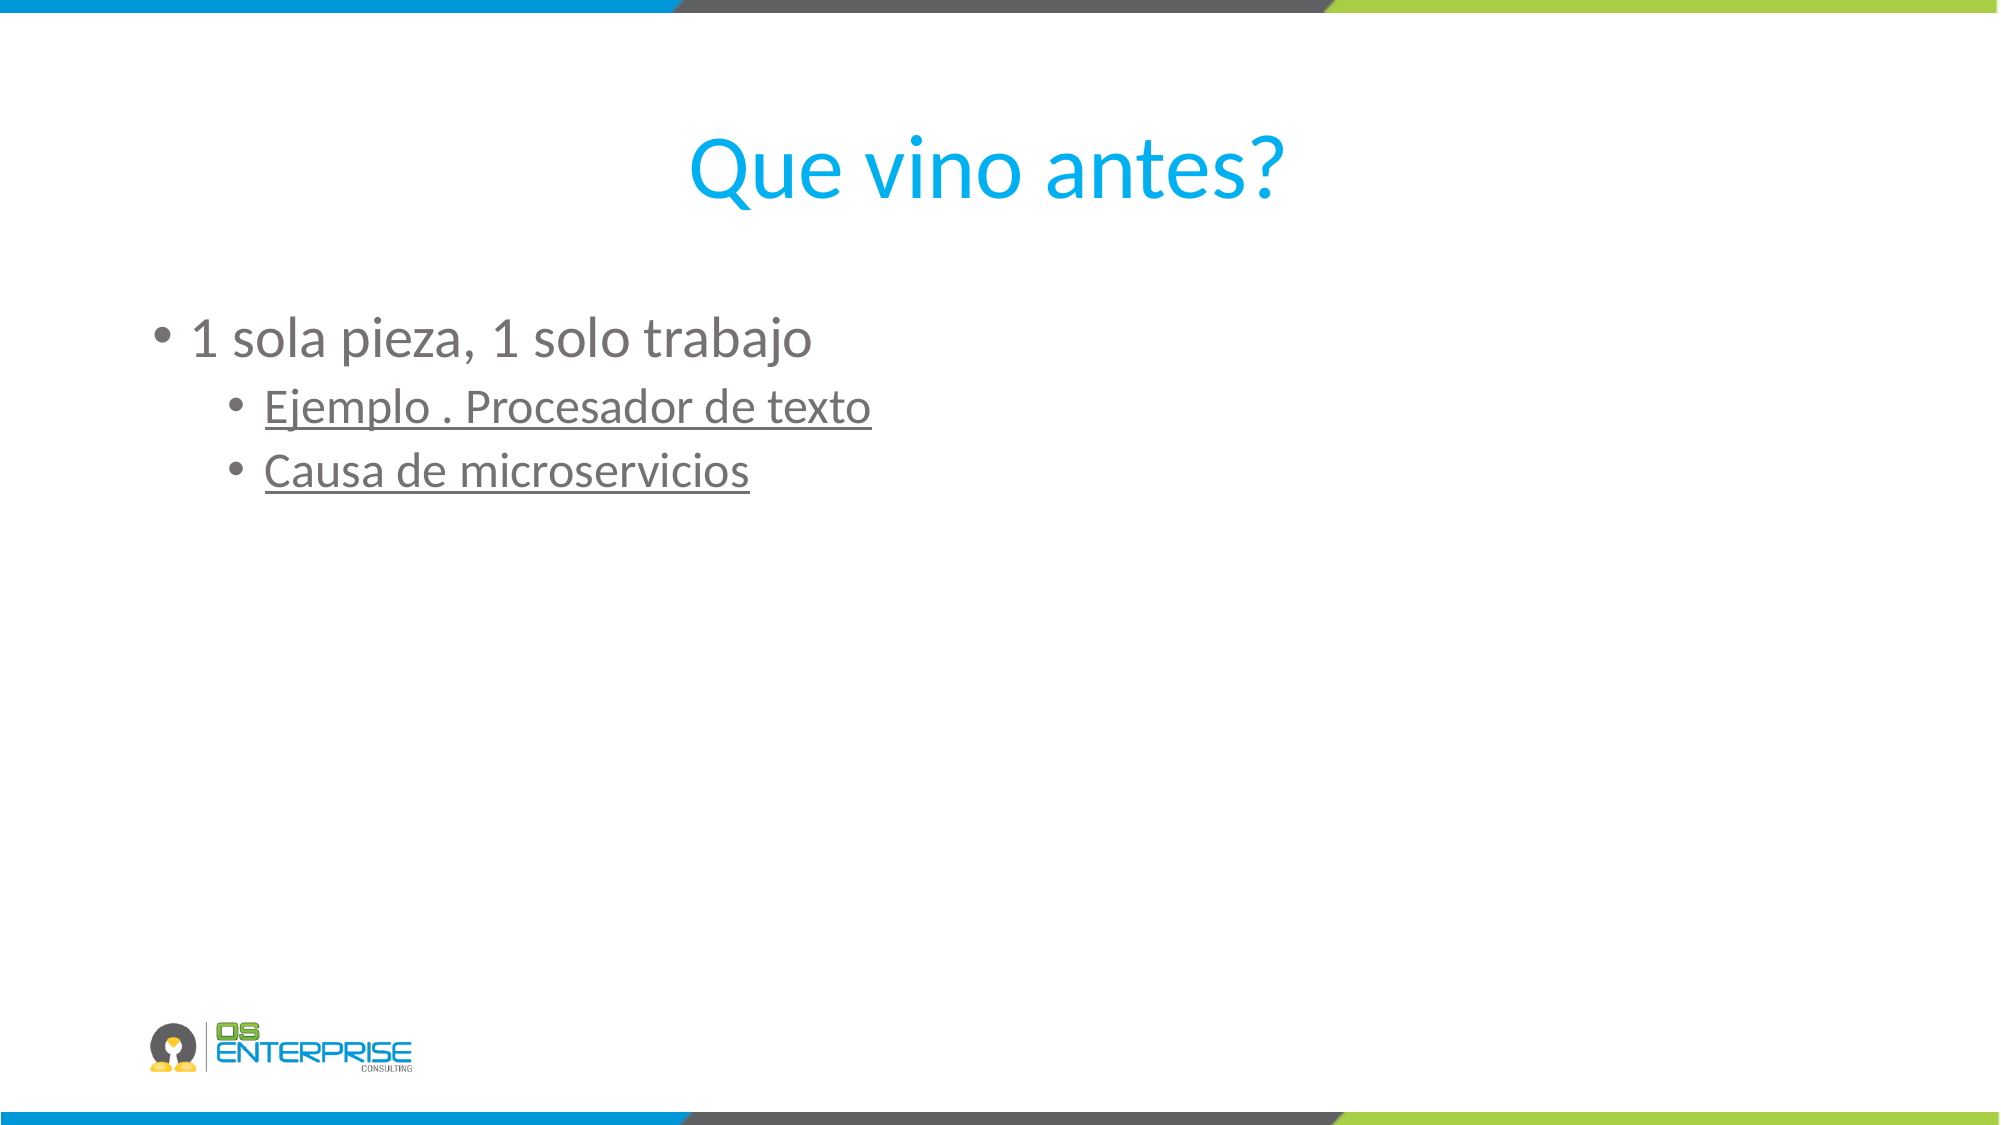

# Que vino antes?
1 sola pieza, 1 solo trabajo
Ejemplo . Procesador de texto
Causa de microservicios